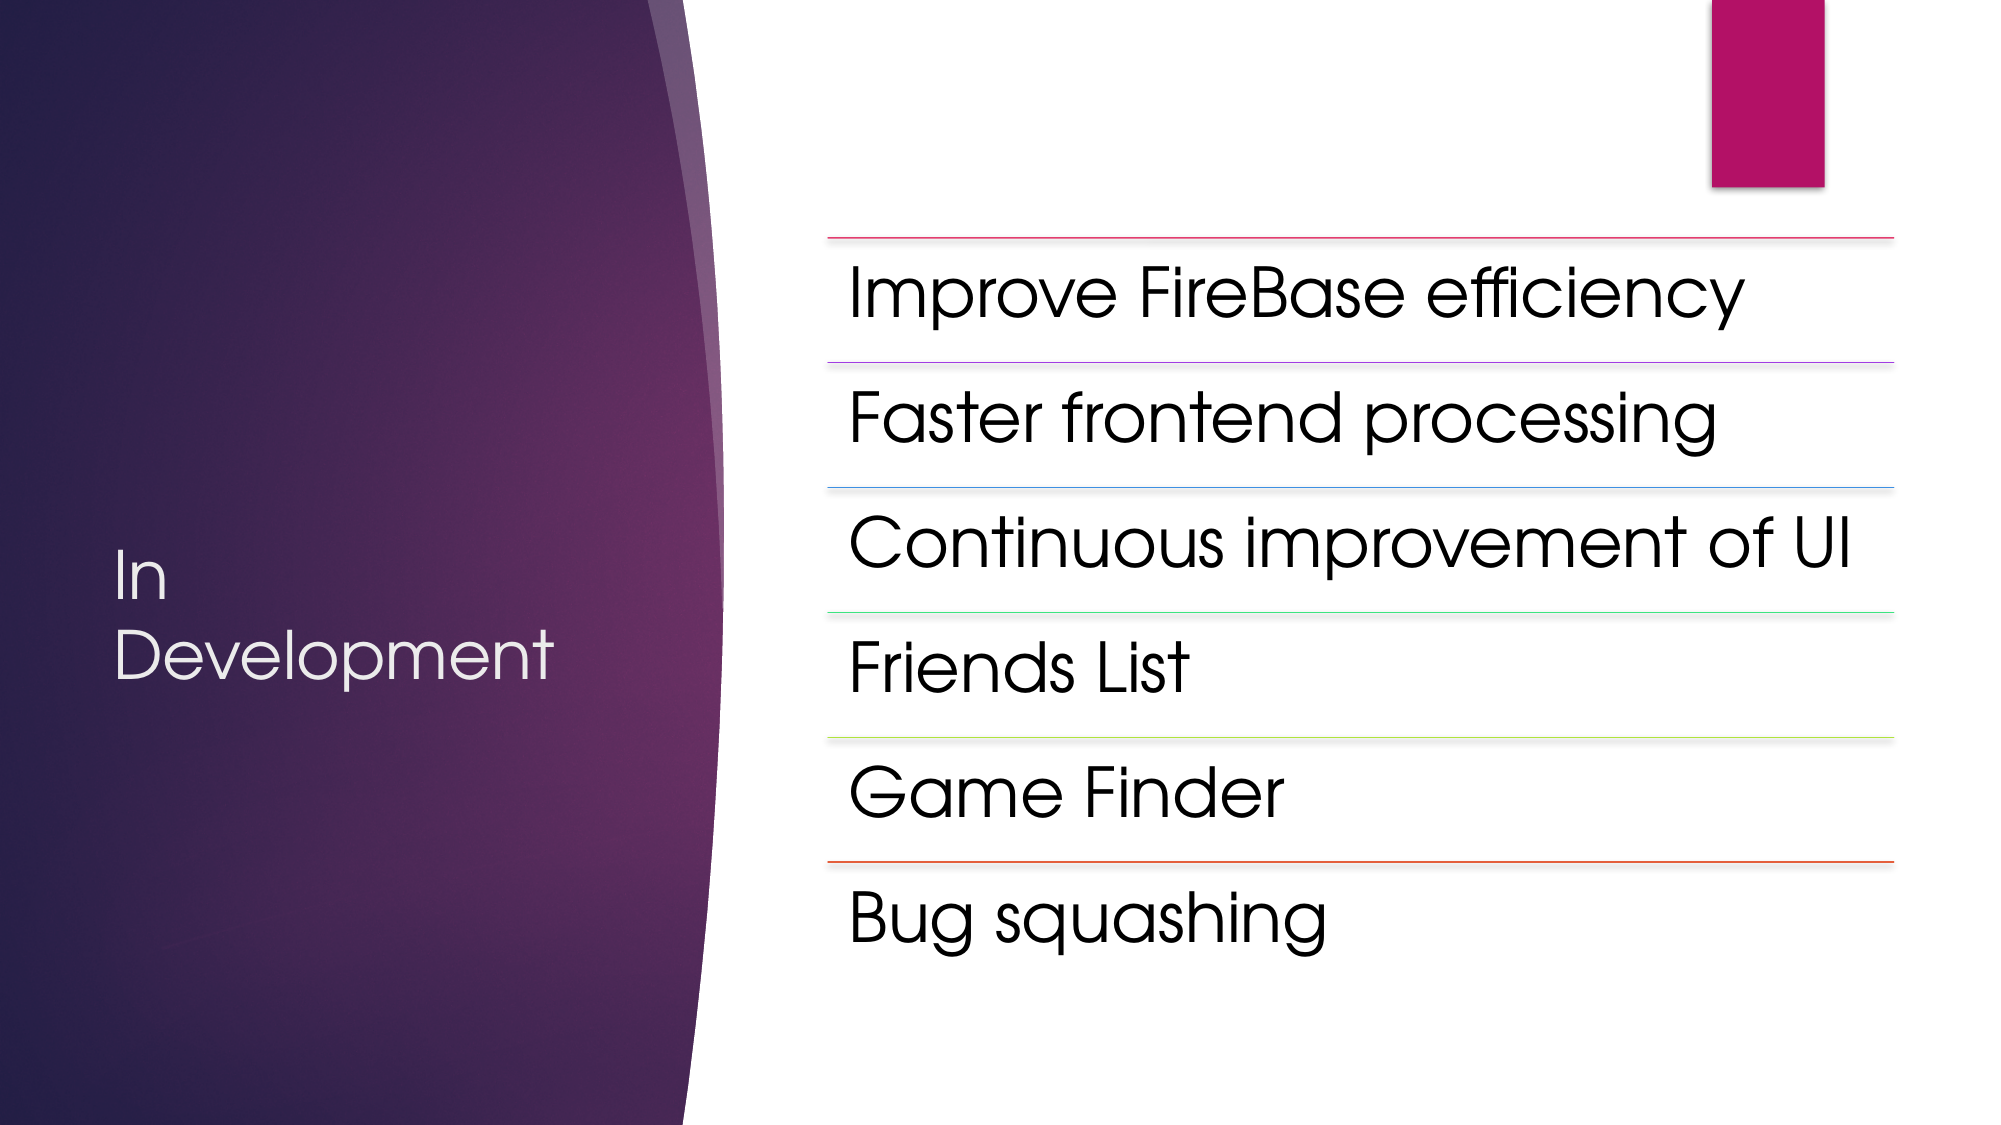

# In Development

Improve FireBase efficiency

Faster frontend processing

Continuous improvement of UI

Friends List

Game Finder

Bug squashing